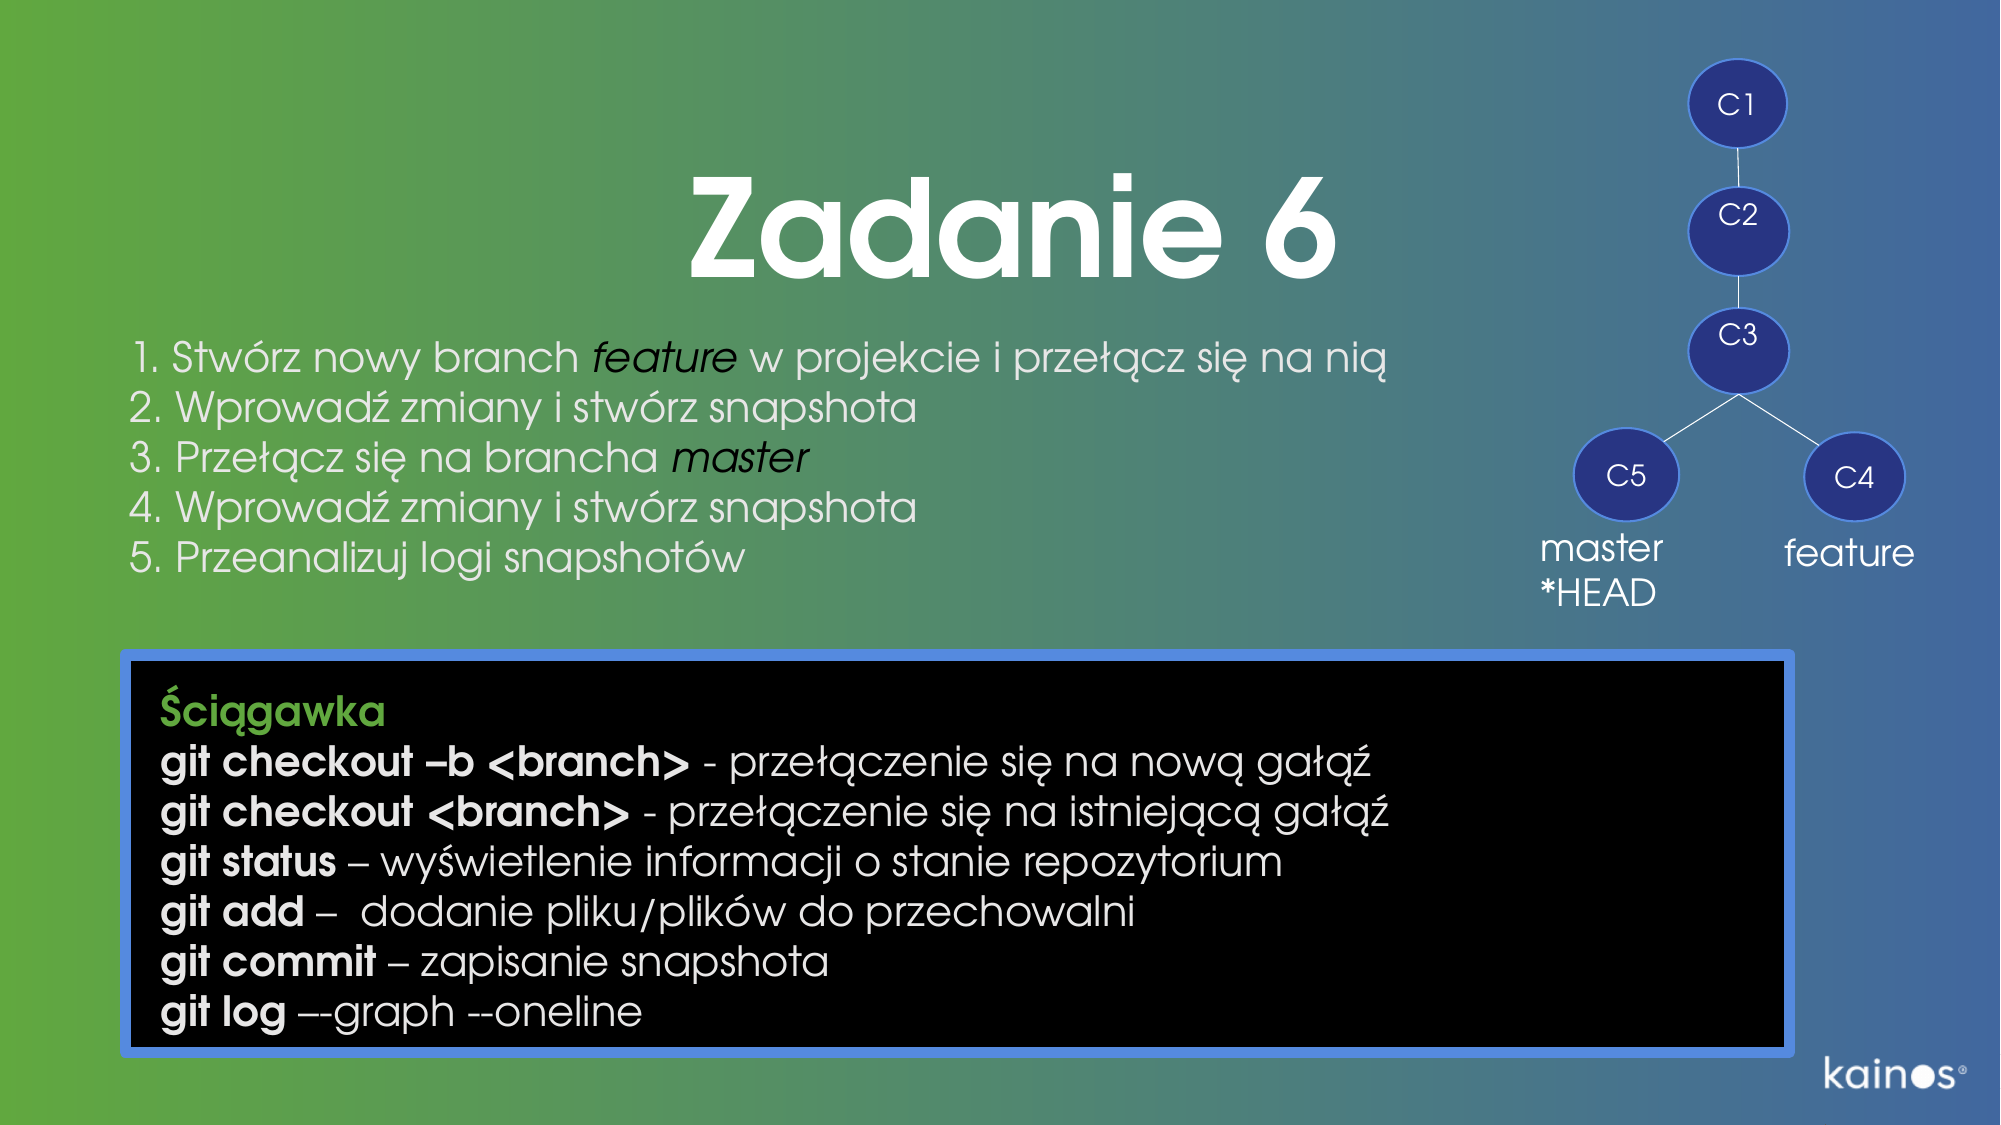

C1
C2
C3
C5
C4
master
*HEAD
feature
# Zadanie 6
1. Stwórz nowy branch feature w projekcie i przełącz się na nią
2. Wprowadź zmiany i stwórz snapshota
3. Przełącz się na brancha master
4. Wprowadź zmiany i stwórz snapshota
5. Przeanalizuj logi snapshotów
Ściągawka
git checkout –b <branch> - przełączenie się na nową gałąź
git checkout <branch> - przełączenie się na istniejącą gałąź
git status – wyświetlenie informacji o stanie repozytorium
git add –  dodanie pliku/plików do przechowalni
git commit – zapisanie snapshota
git log –-graph --oneline